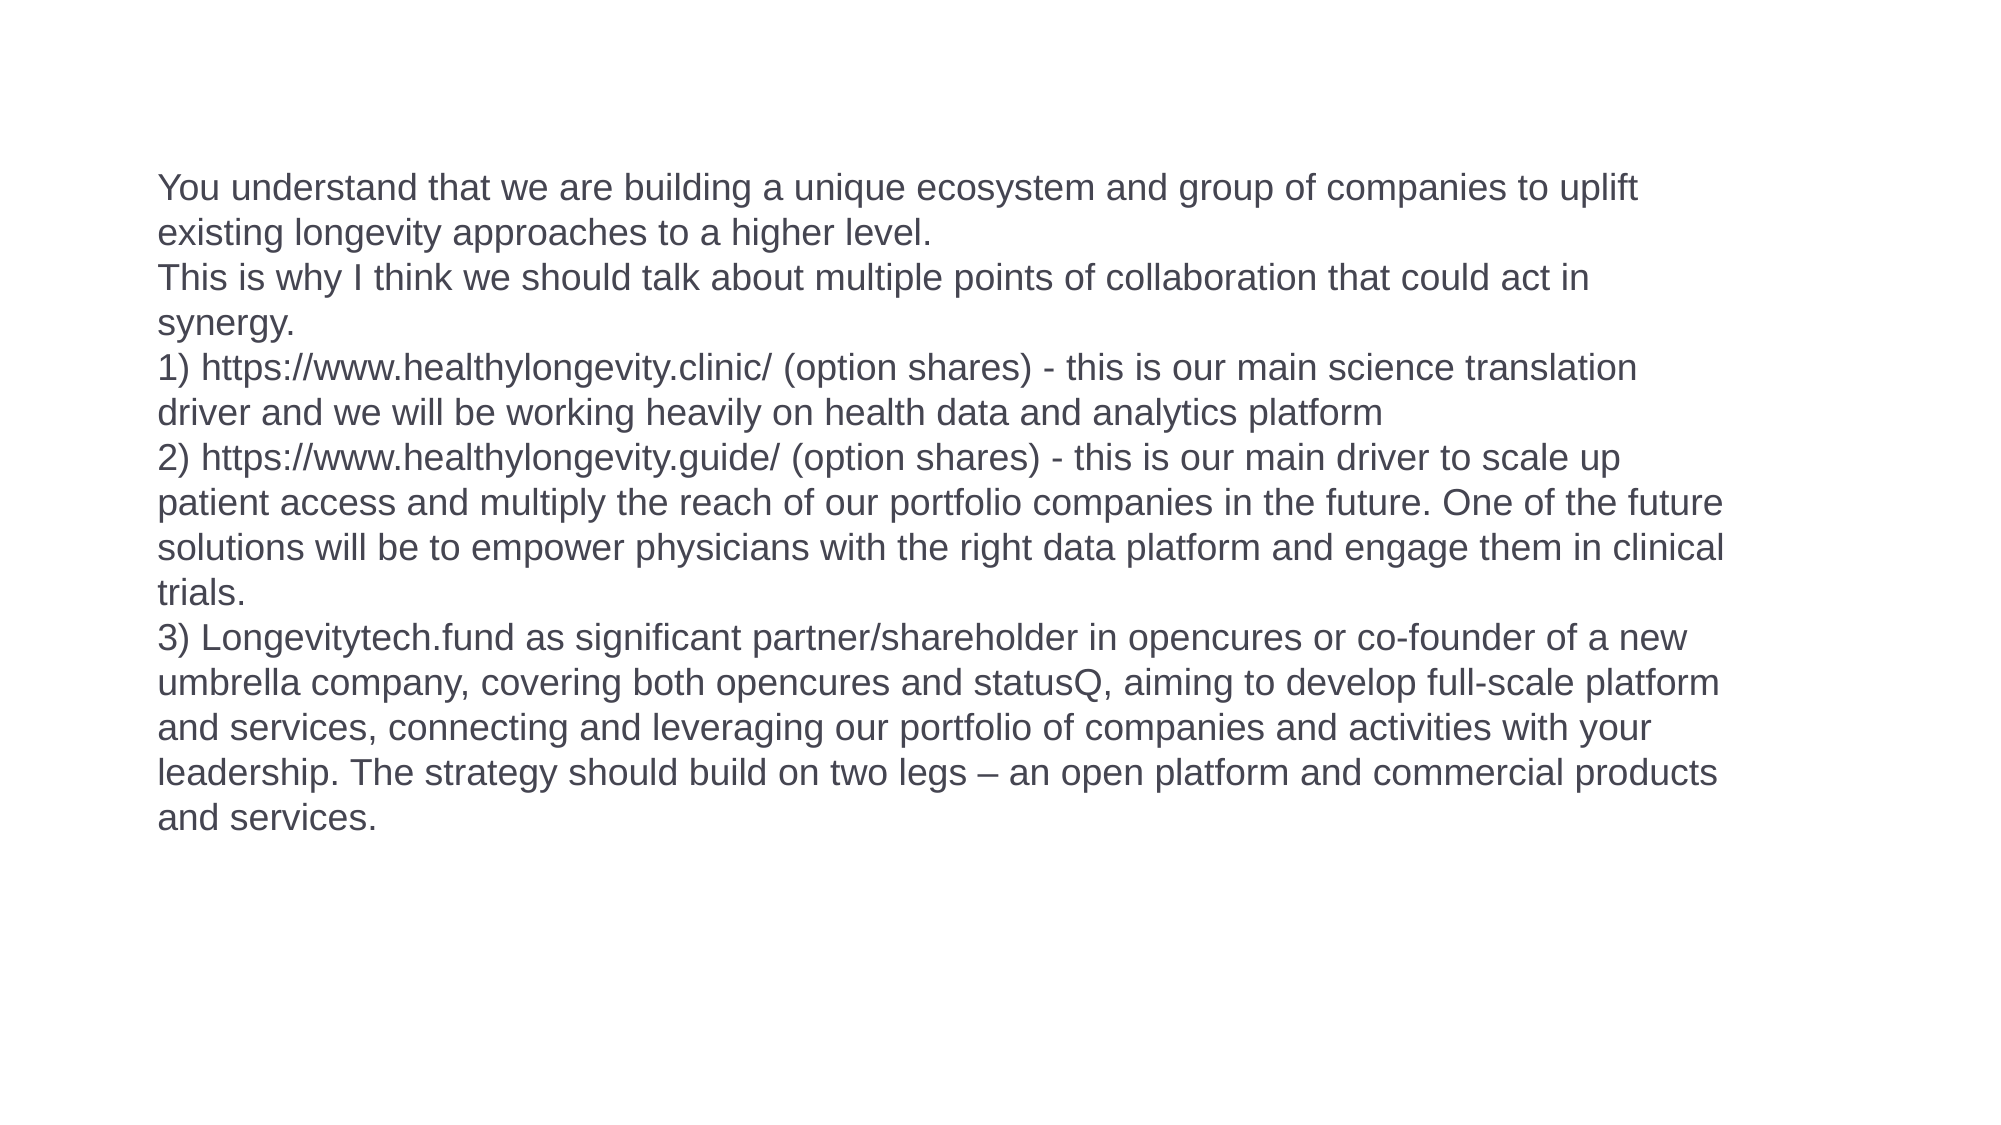

You understand that we are building a unique ecosystem and group of companies to uplift existing longevity approaches to a higher level.
This is why I think we should talk about multiple points of collaboration that could act in synergy.
1) https://www.healthylongevity.clinic/ (option shares) - this is our main science translation driver and we will be working heavily on health data and analytics platform
2) https://www.healthylongevity.guide/ (option shares) - this is our main driver to scale up patient access and multiply the reach of our portfolio companies in the future. One of the future solutions will be to empower physicians with the right data platform and engage them in clinical trials.
3) Longevitytech.fund as significant partner/shareholder in opencures or co-founder of a new umbrella company, covering both opencures and statusQ, aiming to develop full-scale platform and services, connecting and leveraging our portfolio of companies and activities with your leadership. The strategy should build on two legs – an open platform and commercial products and services.